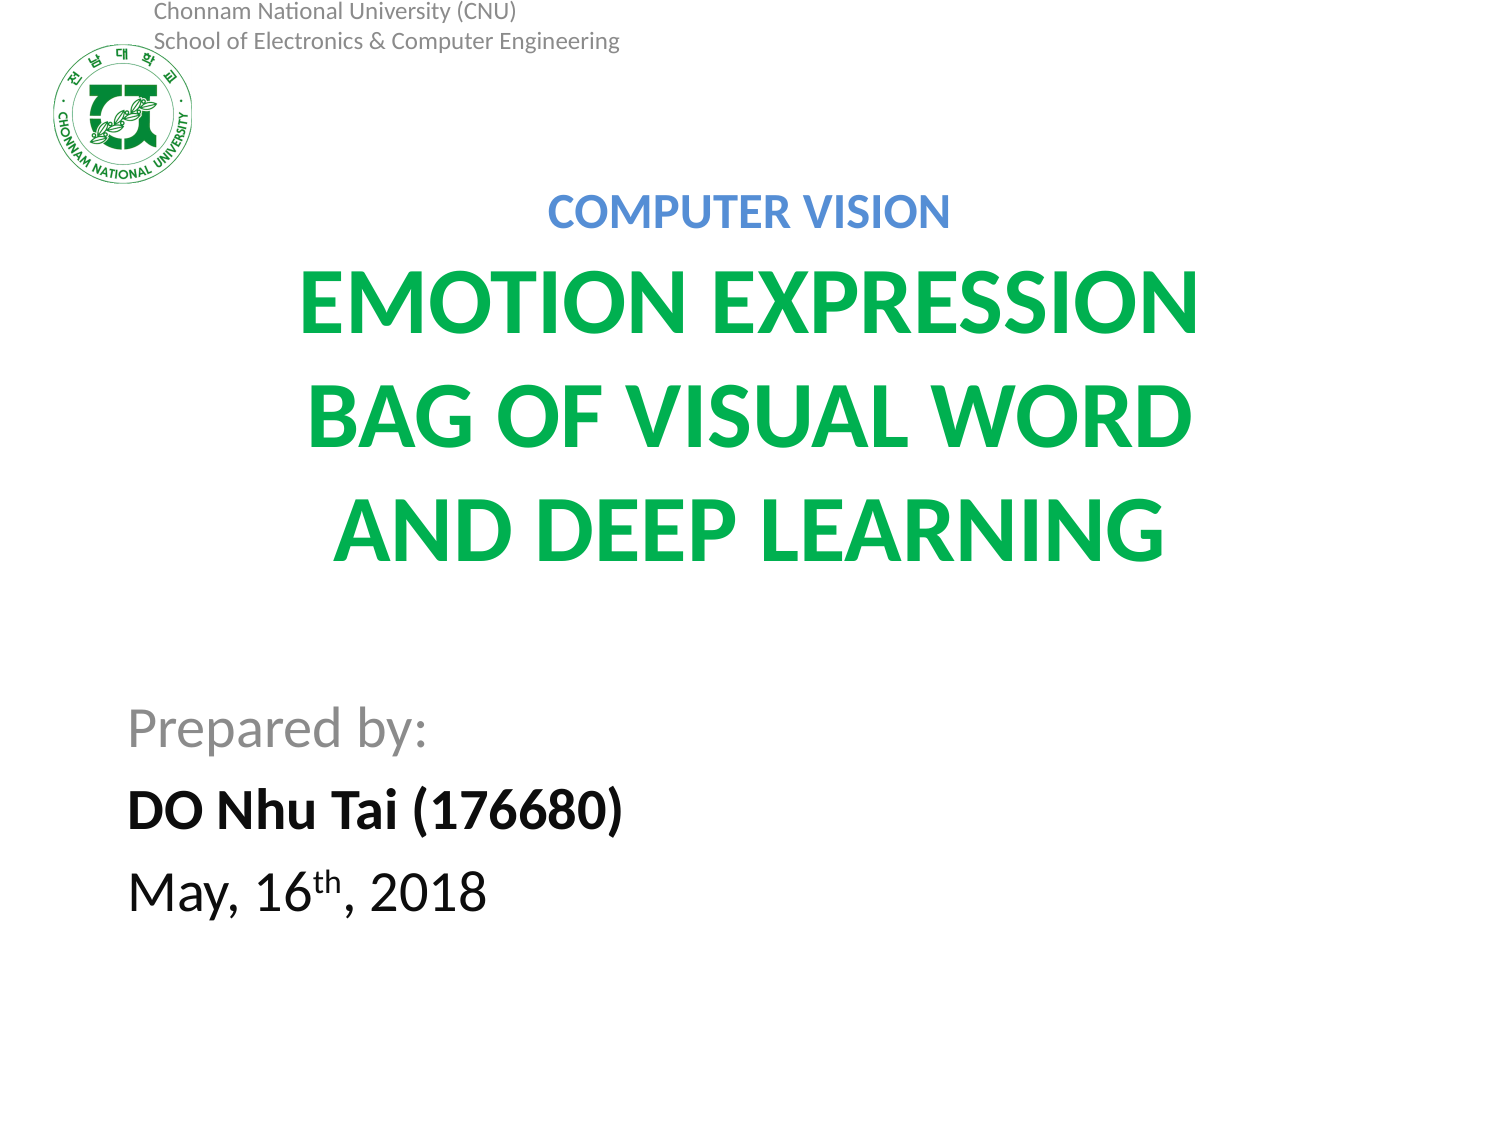

# COMPUTER VISION EMOTION EXPRESSION BAG OF VISUAL WORD AND DEEP LEARNING
Prepared by:
DO Nhu Tai (176680)
May, 16th, 2018